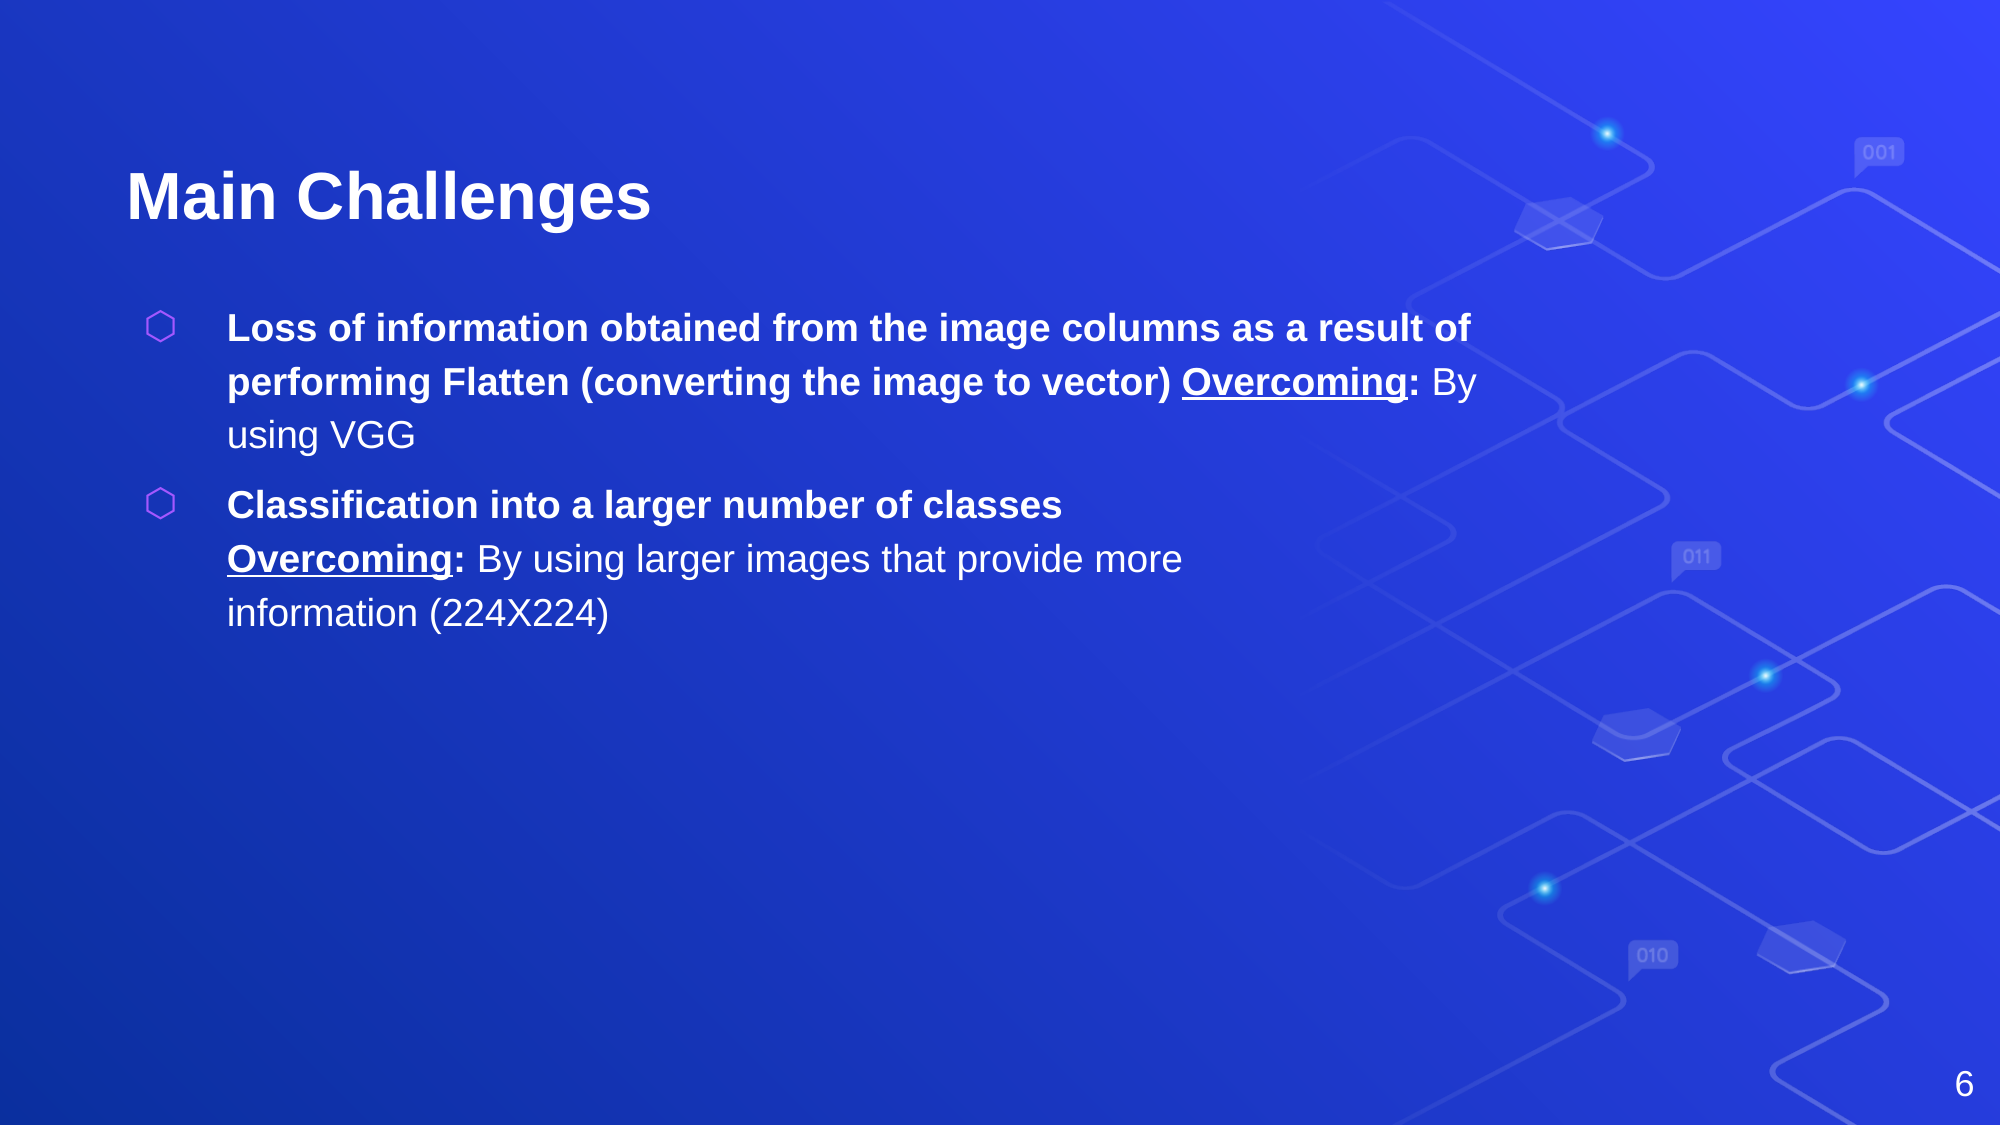

# Main Challenges
Loss of information obtained from the image columns as a result of performing Flatten (converting the image to vector) Overcoming: By using VGG
Classification into a larger number of classes                   Overcoming: By using larger images that provide more                   information (224X224)
6